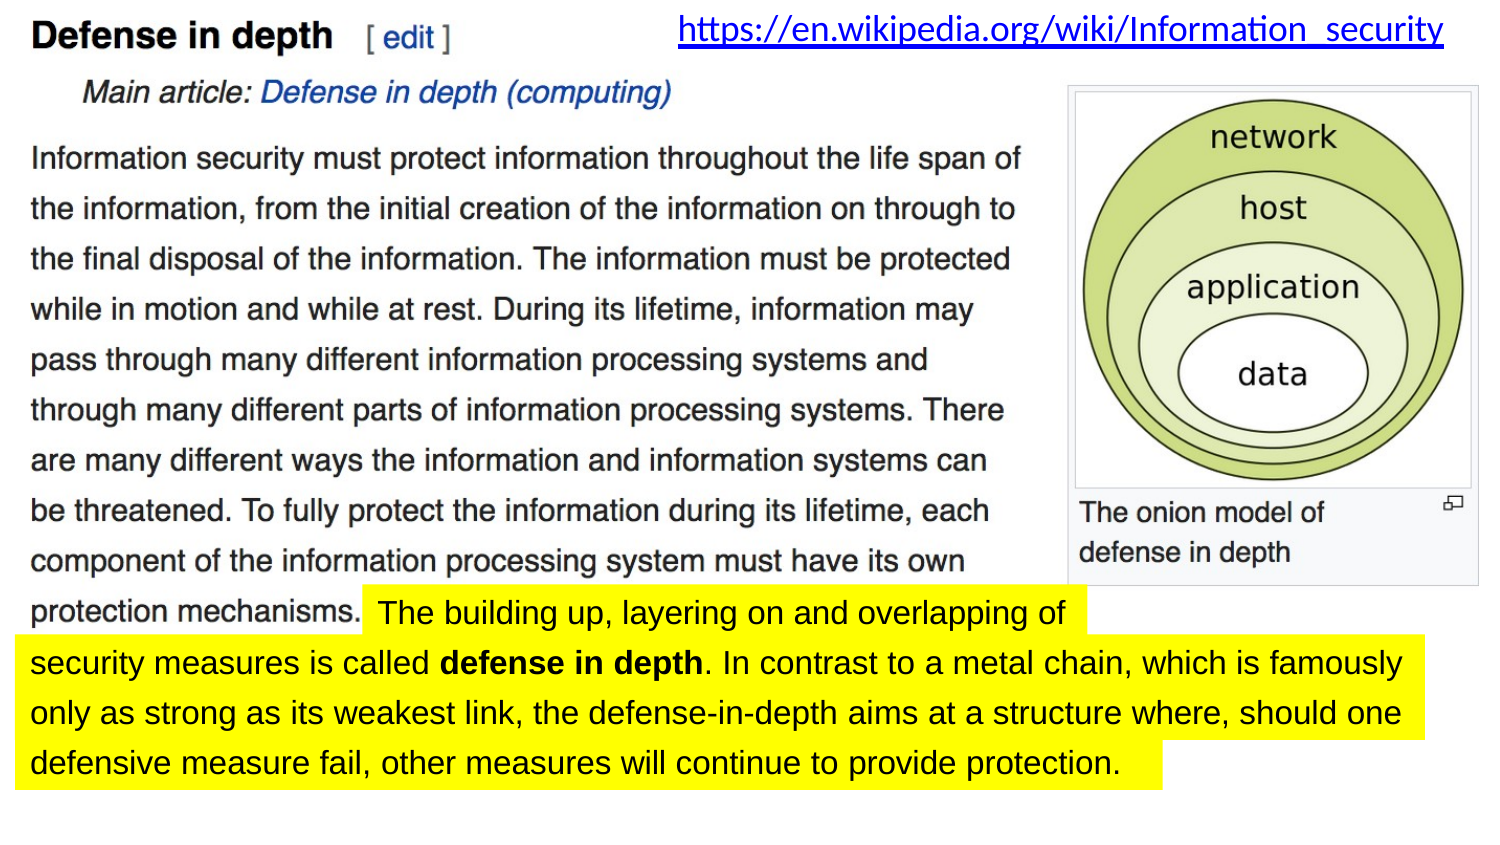

# https://en.wikipedia.org/wiki/Information_security

The building up, layering on and overlapping of

security measures is called defense in depth. In contrast to a metal chain, which is famously
only as strong as its weakest link, the defense-in-depth aims at a structure where, should one

defensive measure fail, other measures will continue to provide protection.